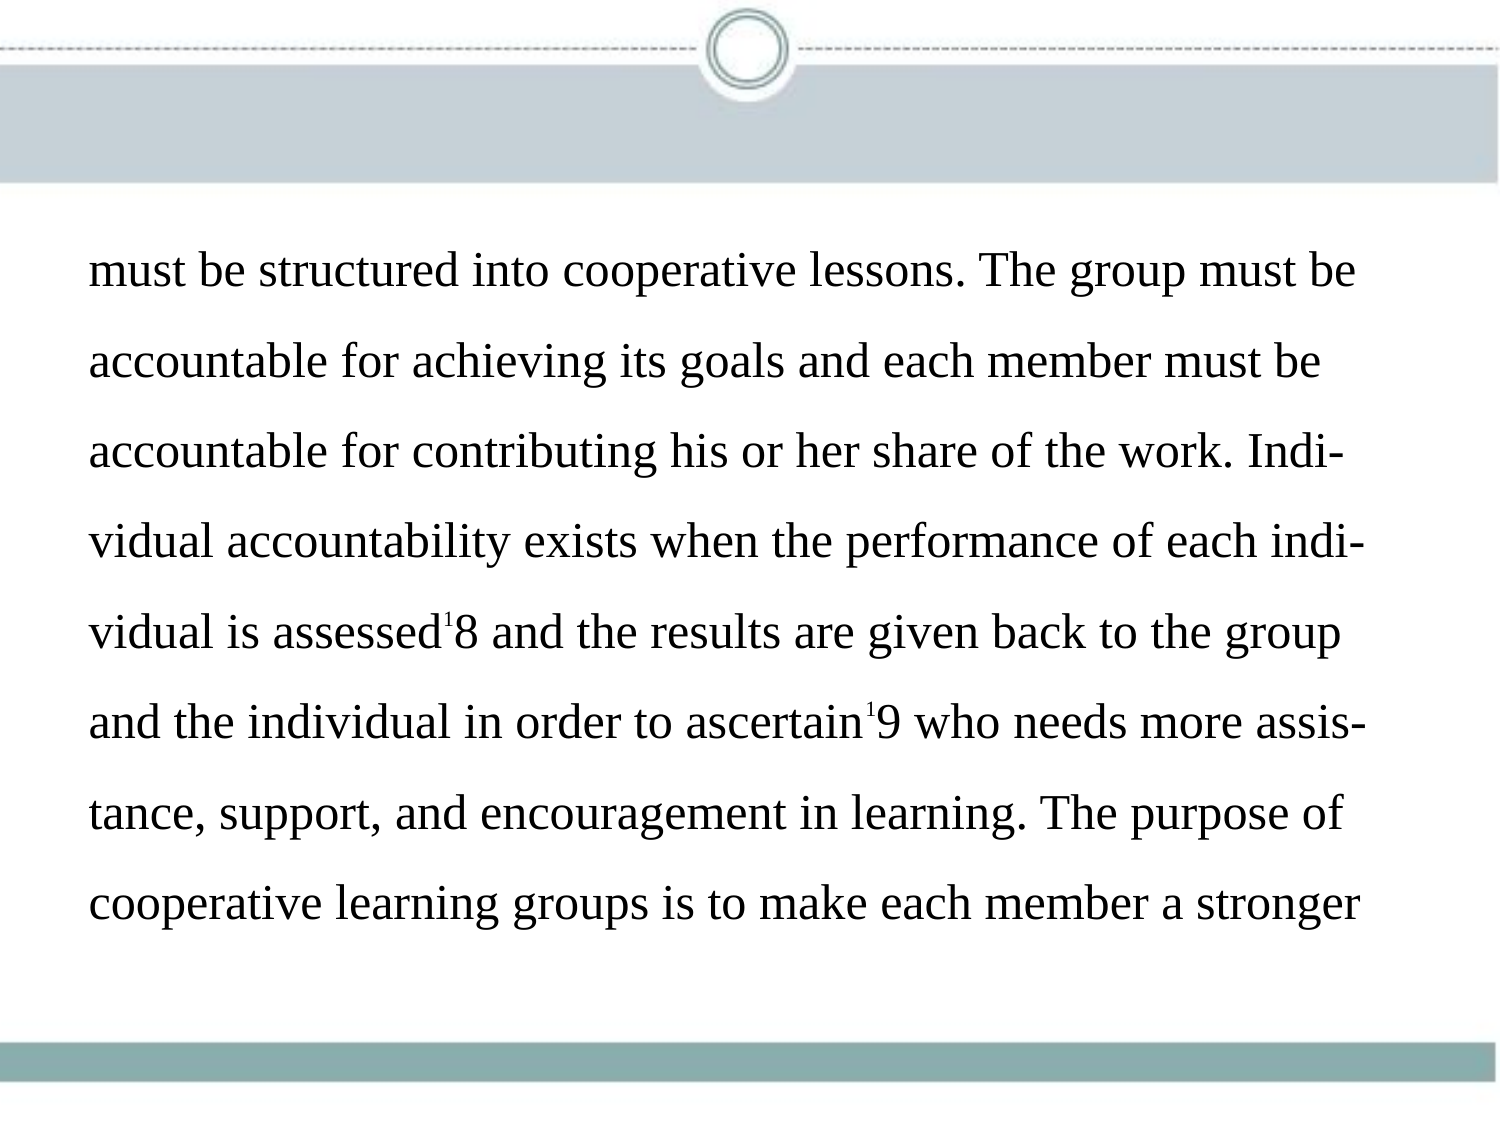

must be structured into cooperative lessons. The group must be
accountable for achieving its goals and each member must be
accountable for contributing his or her share of the work. Indi-
vidual accountability exists when the performance of each indi-
vidual is assessed18 and the results are given back to the group
and the individual in order to ascertain19 who needs more assis-
tance, support, and encouragement in learning. The purpose of
cooperative learning groups is to make each member a stronger